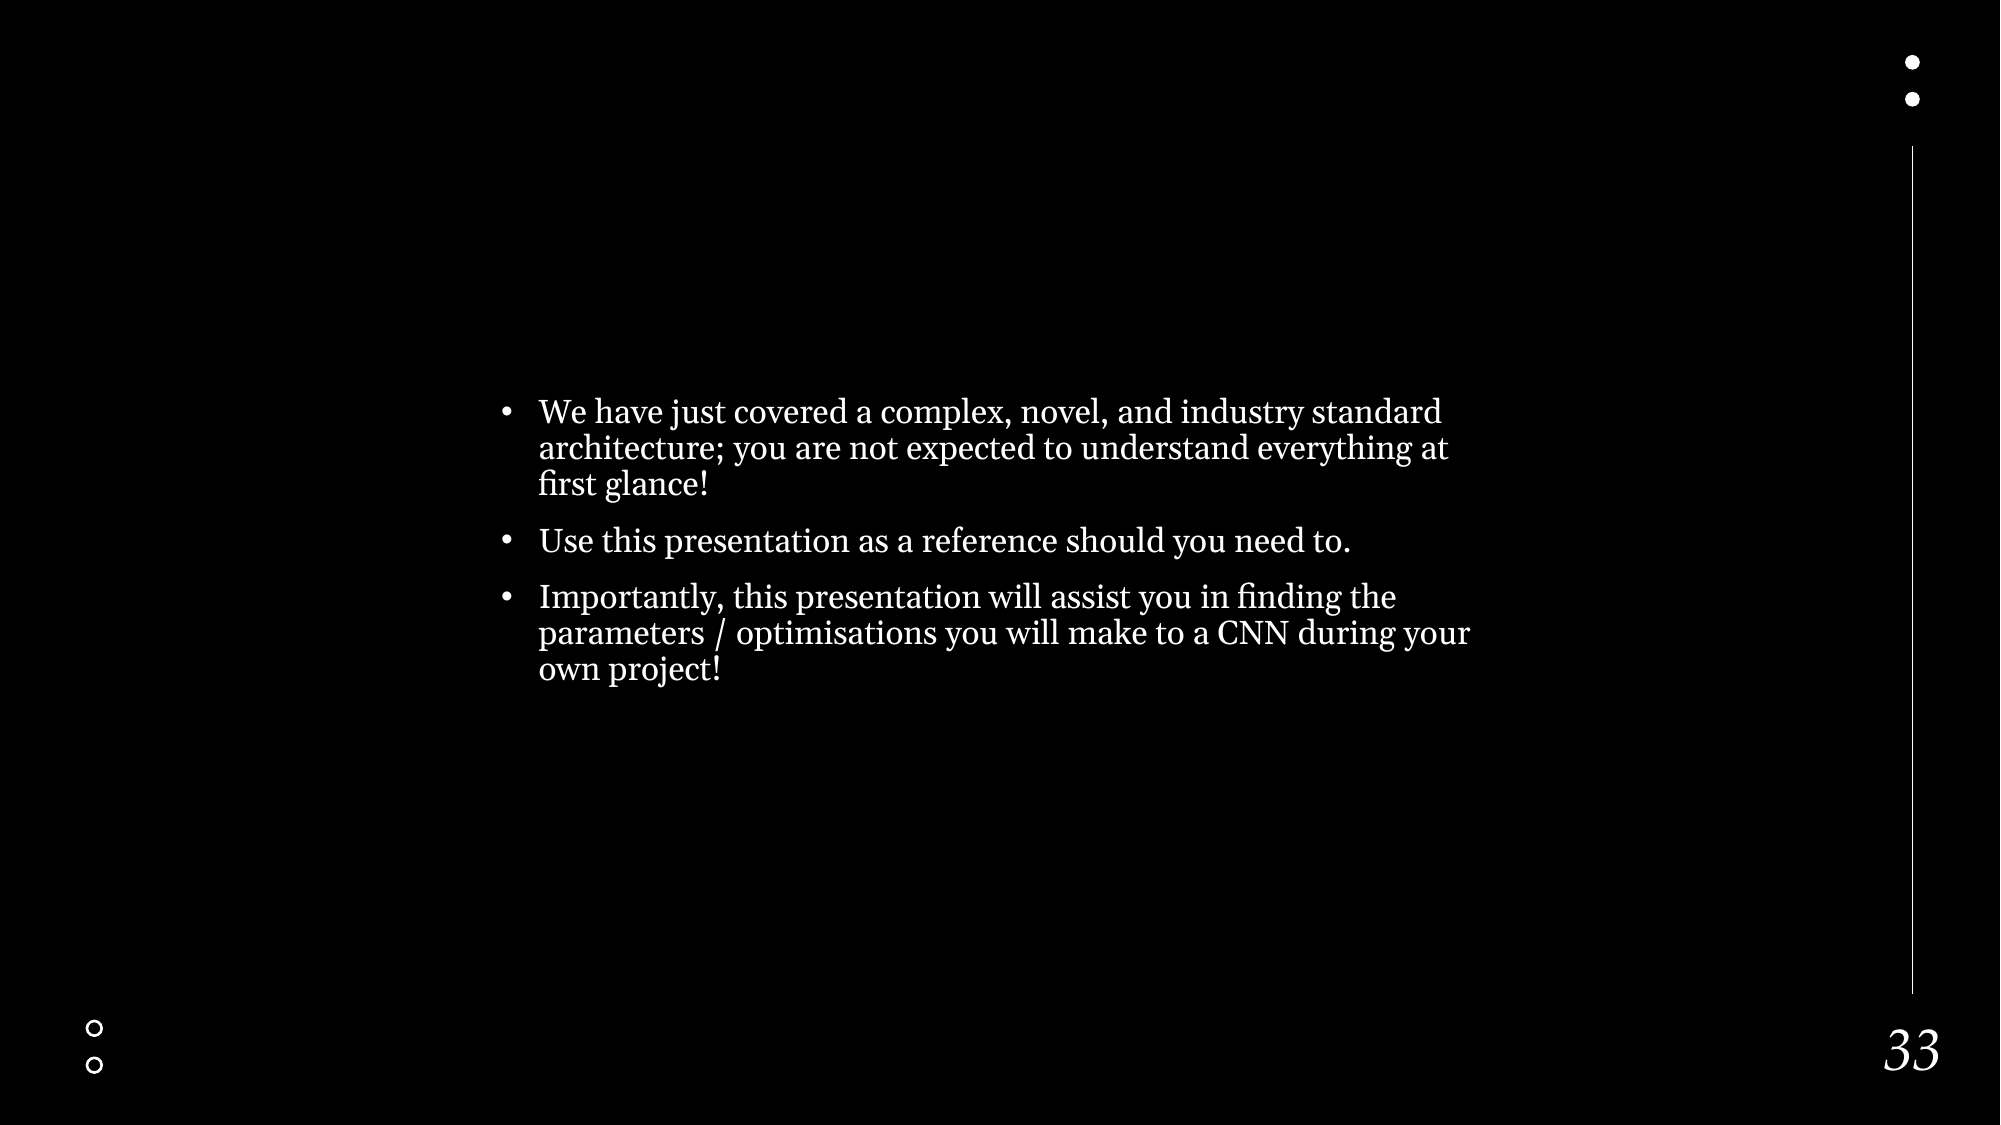

We have just covered a complex, novel, and industry standard architecture; you are not expected to understand everything at first glance!
Use this presentation as a reference should you need to.
Importantly, this presentation will assist you in finding the parameters / optimisations you will make to a CNN during your own project!
33